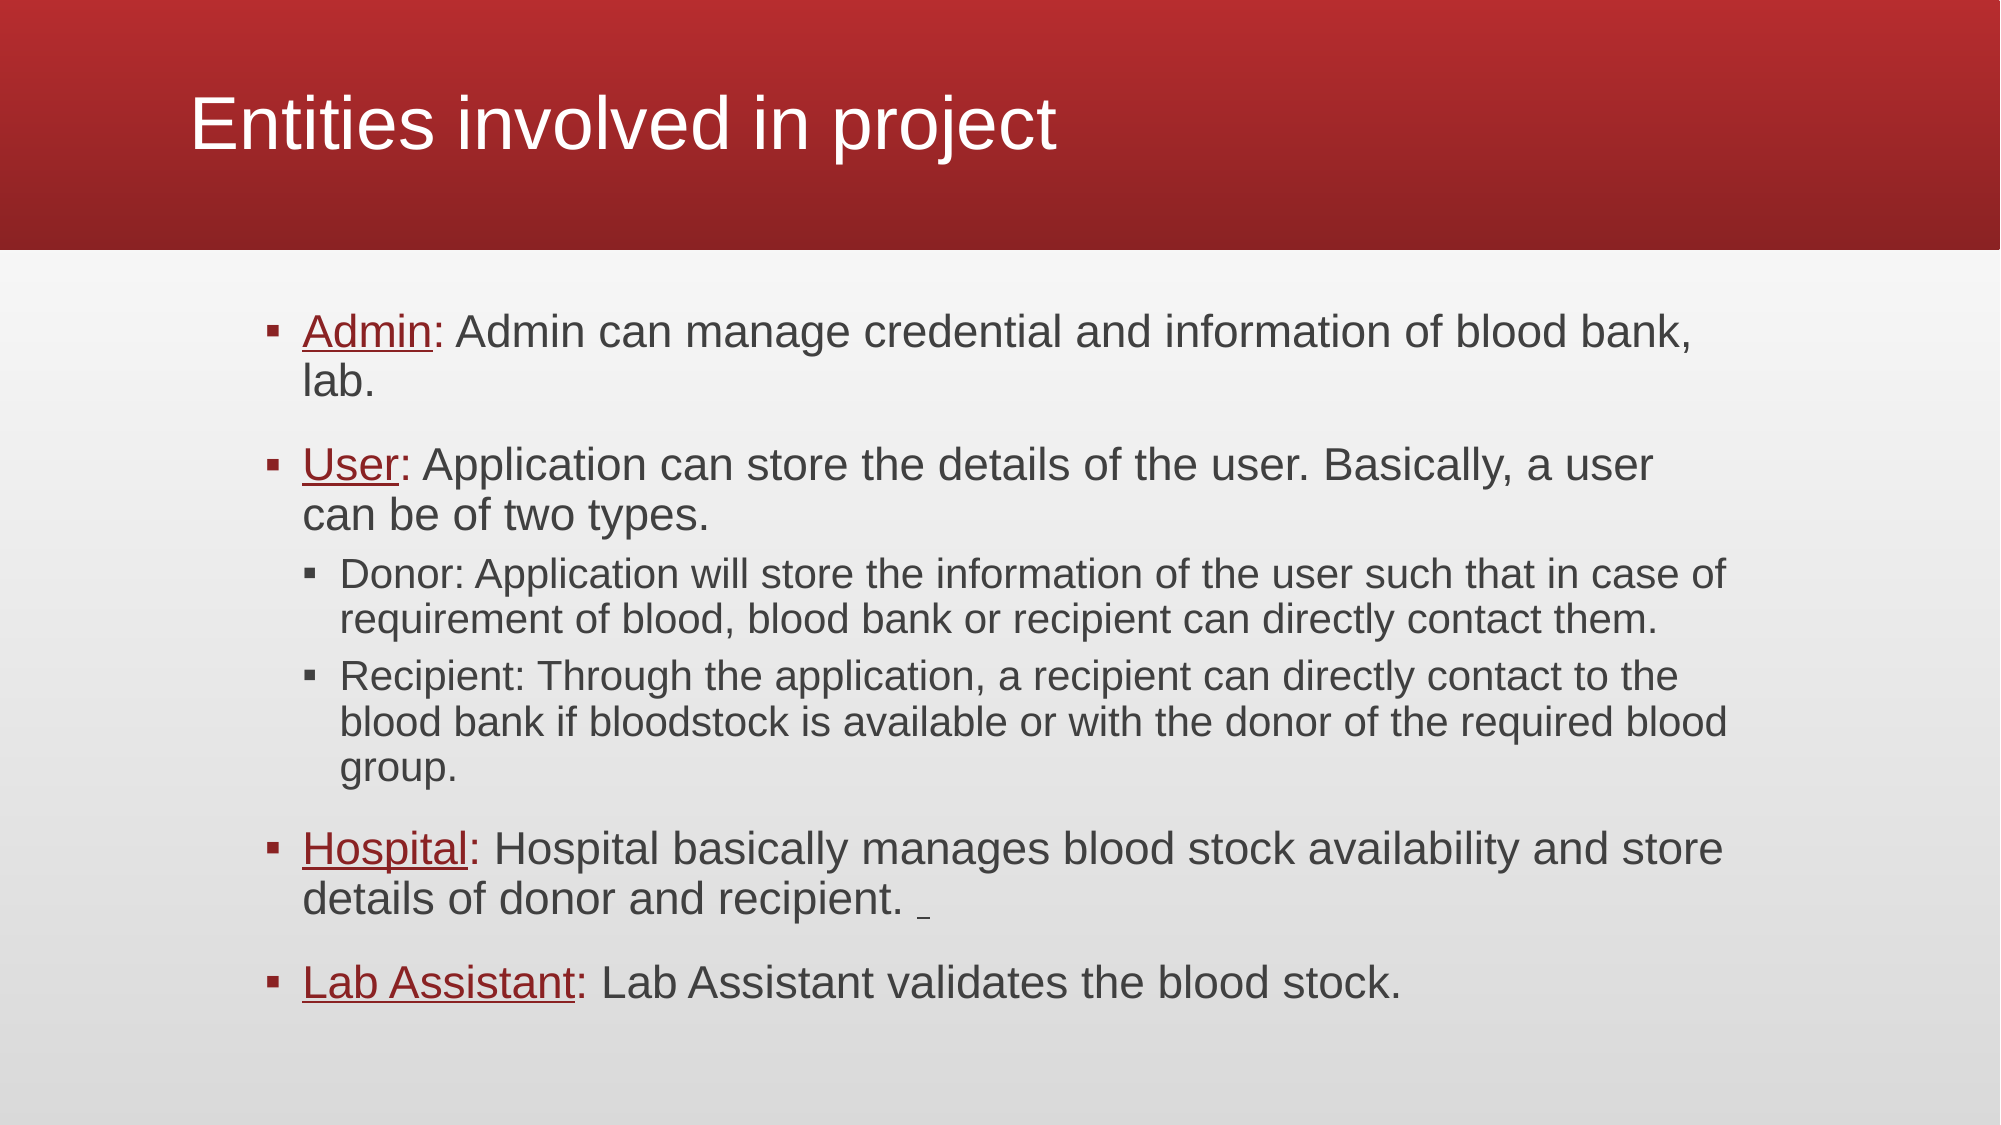

# Entities involved in project
Admin: Admin can manage credential and information of blood bank, lab.
User: Application can store the details of the user. Basically, a user can be of two types.
Donor: Application will store the information of the user such that in case of requirement of blood, blood bank or recipient can directly contact them.
Recipient: Through the application, a recipient can directly contact to the blood bank if bloodstock is available or with the donor of the required blood group.
Hospital: Hospital basically manages blood stock availability and store details of donor and recipient.
Lab Assistant: Lab Assistant validates the blood stock.